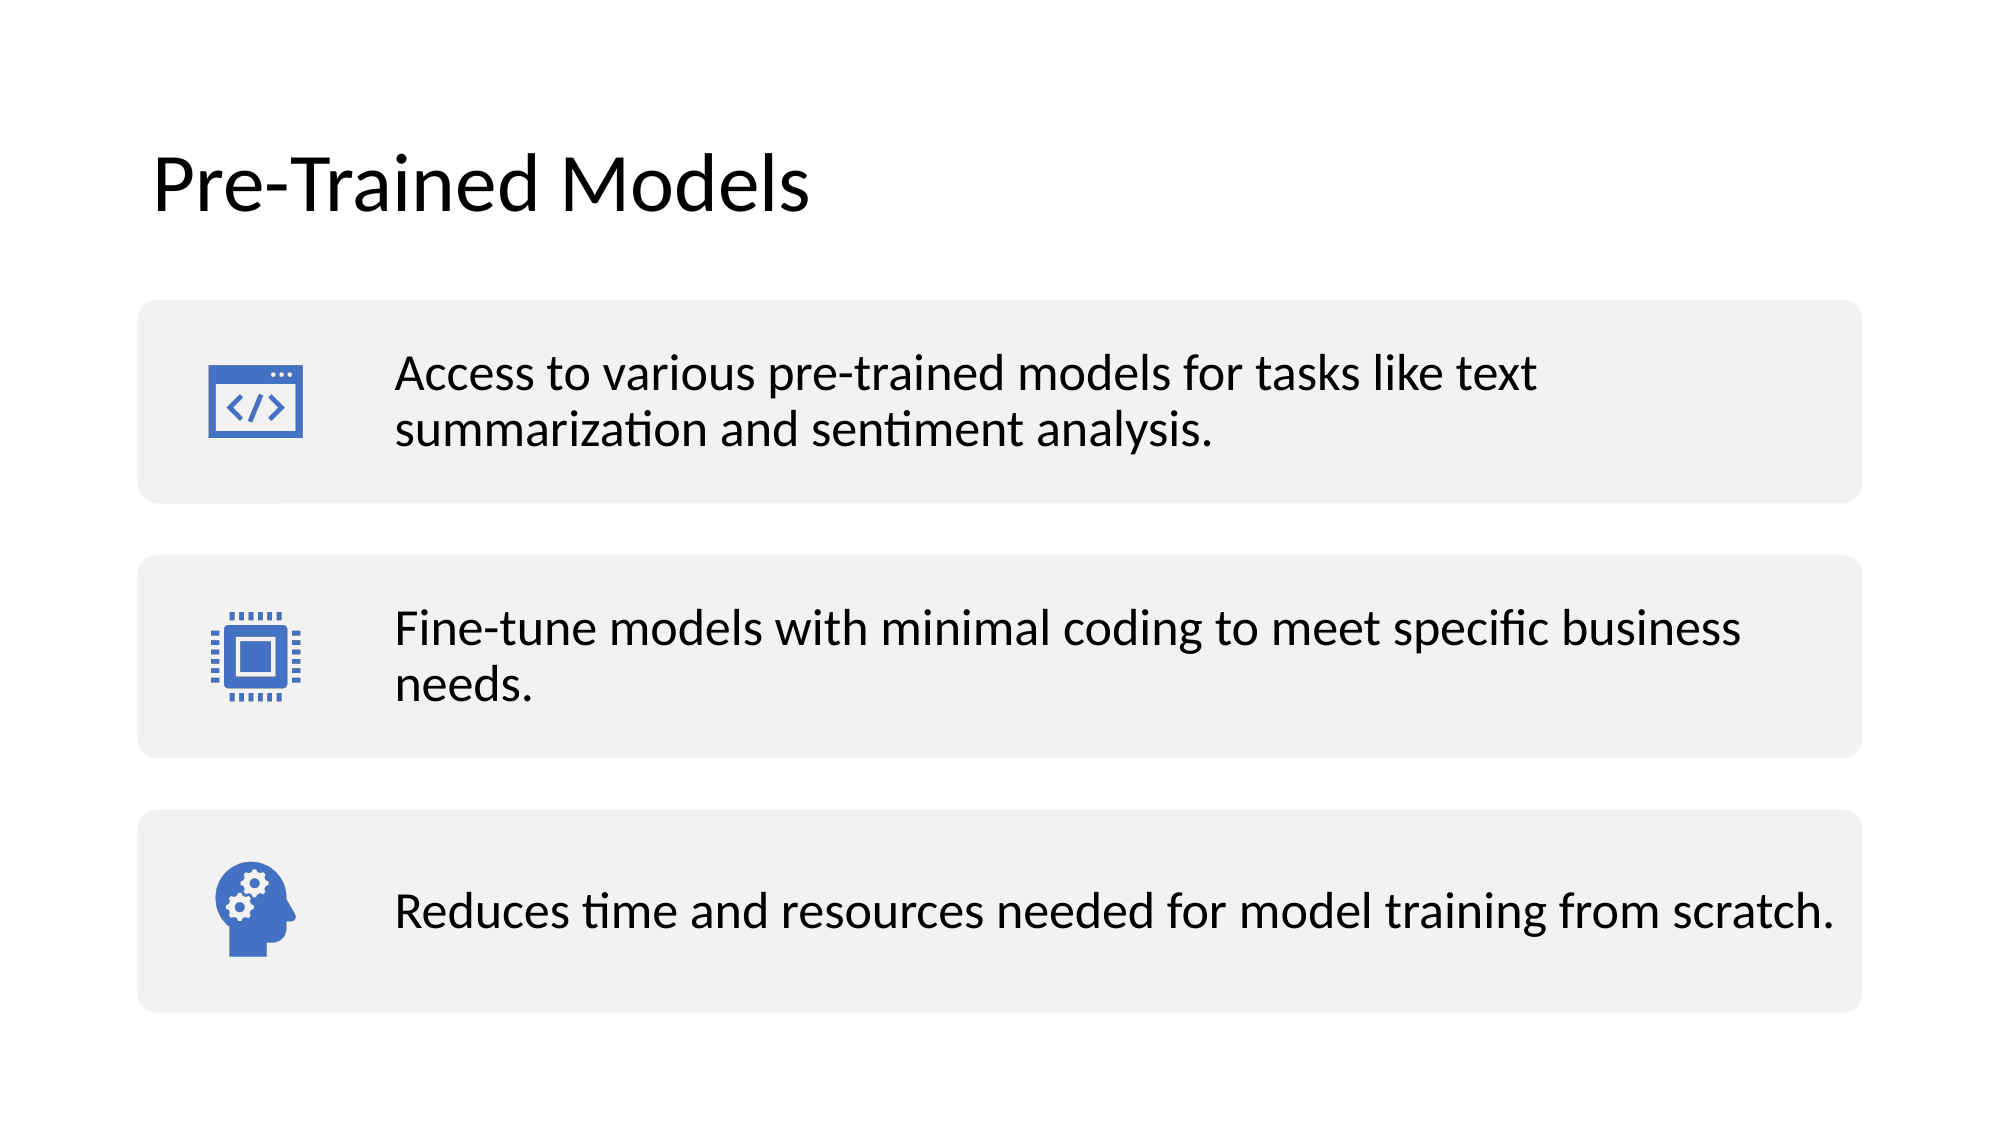

# Pre-Trained Models
Access to various pre-trained models for tasks like text summarization and sentiment analysis.
Fine-tune models with minimal coding to meet specific business needs.
Reduces time and resources needed for model training from scratch.